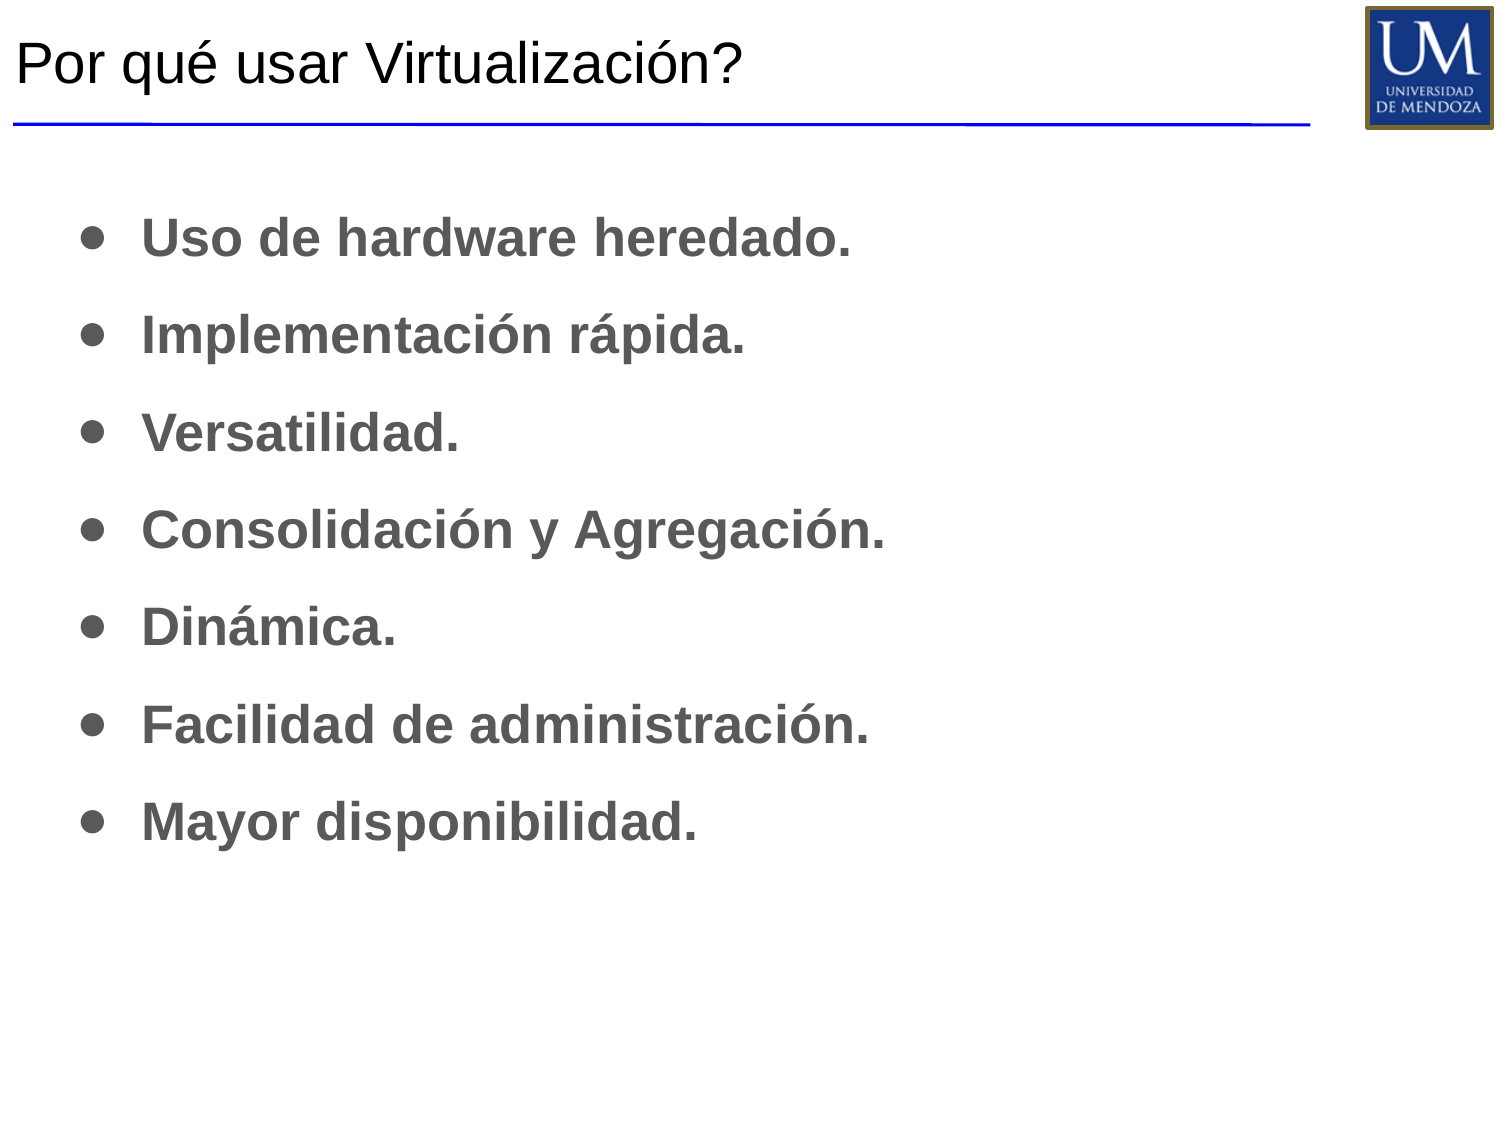

# Por qué usar Virtualización?
Uso de hardware heredado.
Implementación rápida.
Versatilidad.
Consolidación y Agregación.
Dinámica.
Facilidad de administración.
Mayor disponibilidad.